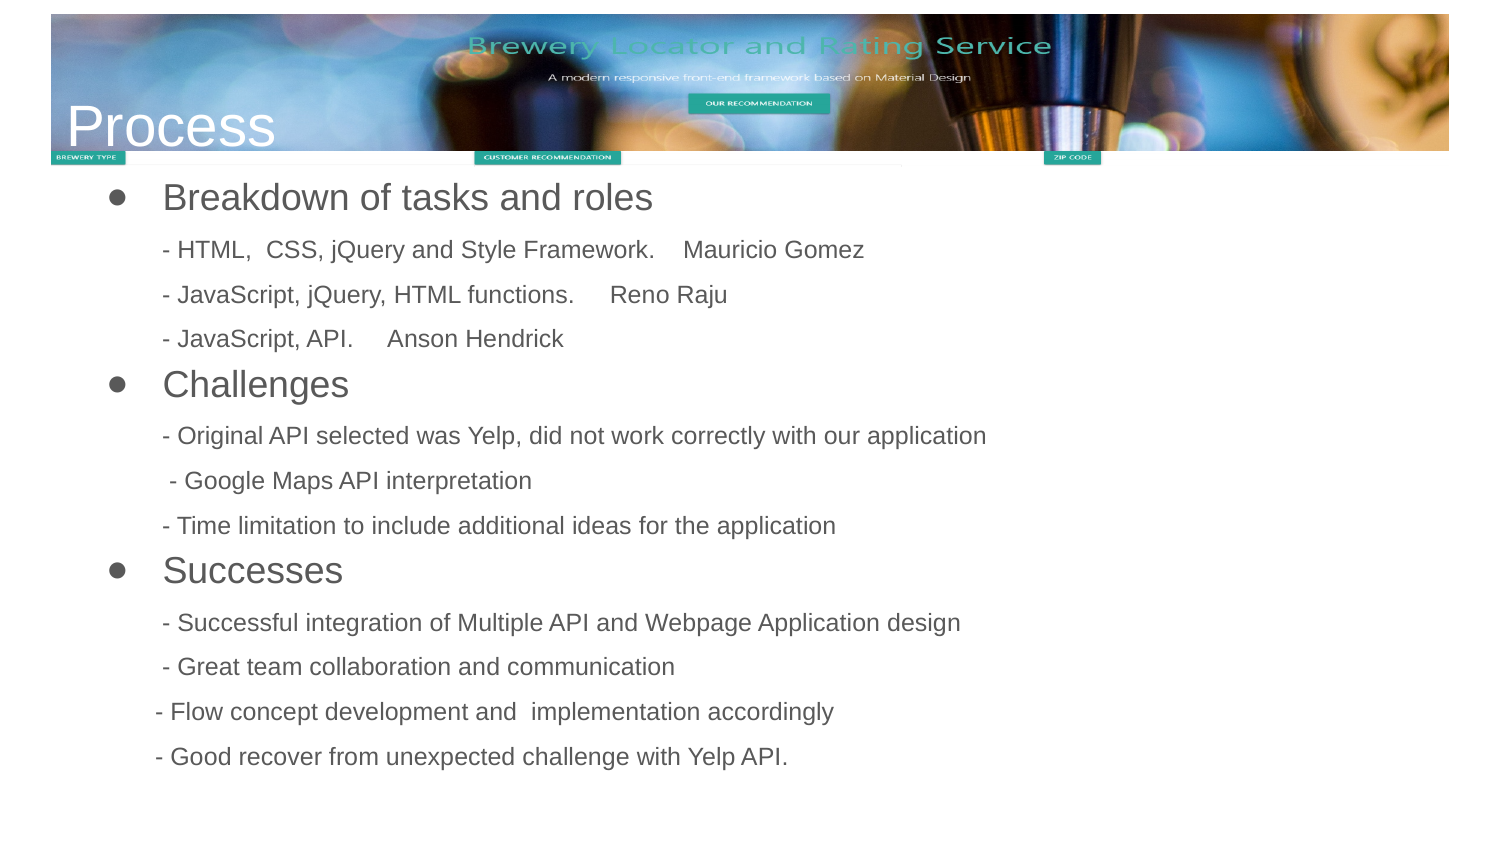

# Process
Breakdown of tasks and roles
        - HTML,  CSS, jQuery and Style Framework.    Mauricio Gomez
        - JavaScript, jQuery, HTML functions.     Reno Raju
        - JavaScript, API.     Anson Hendrick
Challenges
        - Original API selected was Yelp, did not work correctly with our application
         - Google Maps API interpretation
        - Time limitation to include additional ideas for the application
Successes
        - Successful integration of Multiple API and Webpage Application design
        - Great team collaboration and communication
       - Flow concept development and  implementation accordingly
       - Good recover from unexpected challenge with Yelp API.